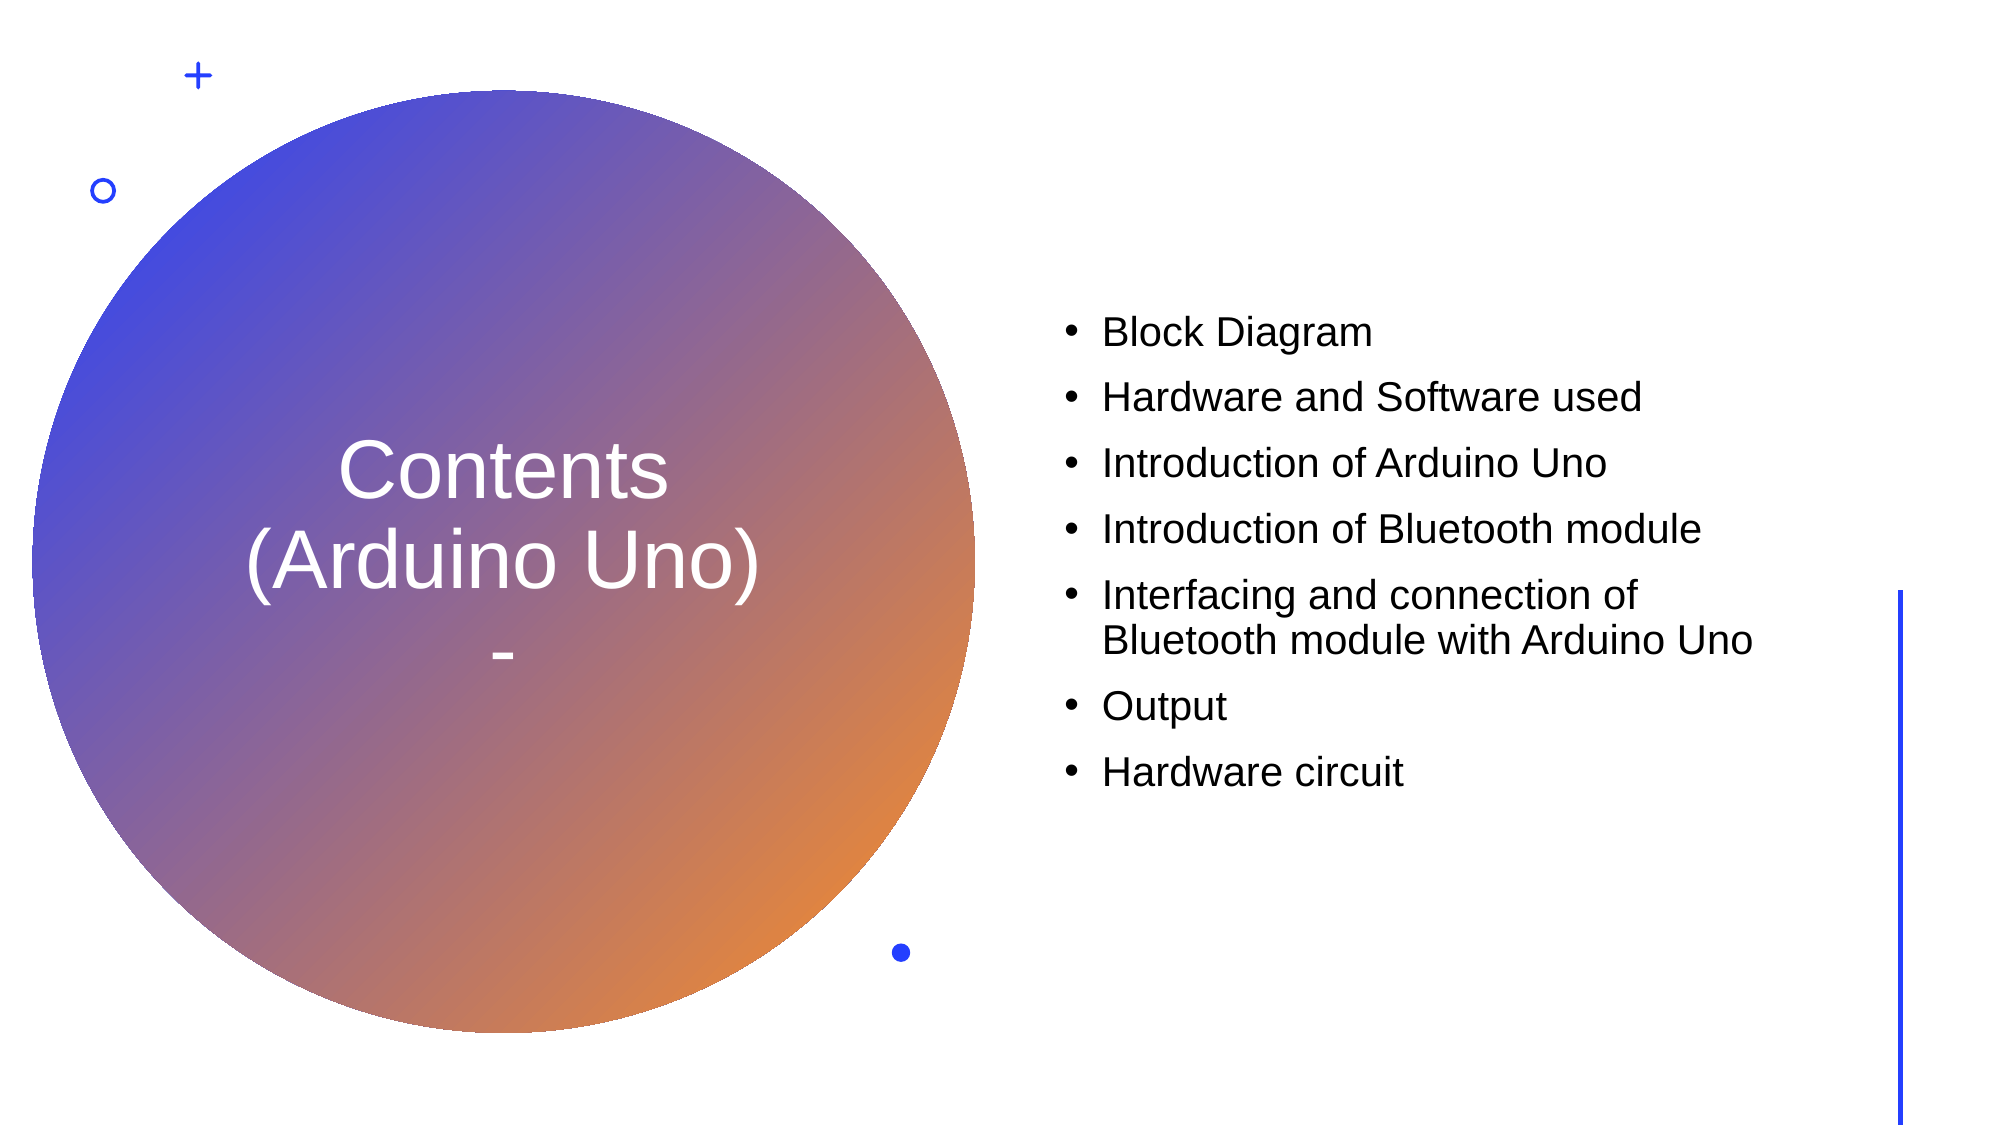

Block Diagram
Hardware and Software used
Introduction of Arduino Uno
Introduction of Bluetooth module
Interfacing and connection of Bluetooth module with Arduino Uno
Output
Hardware circuit

# Contents (Arduino Uno) -